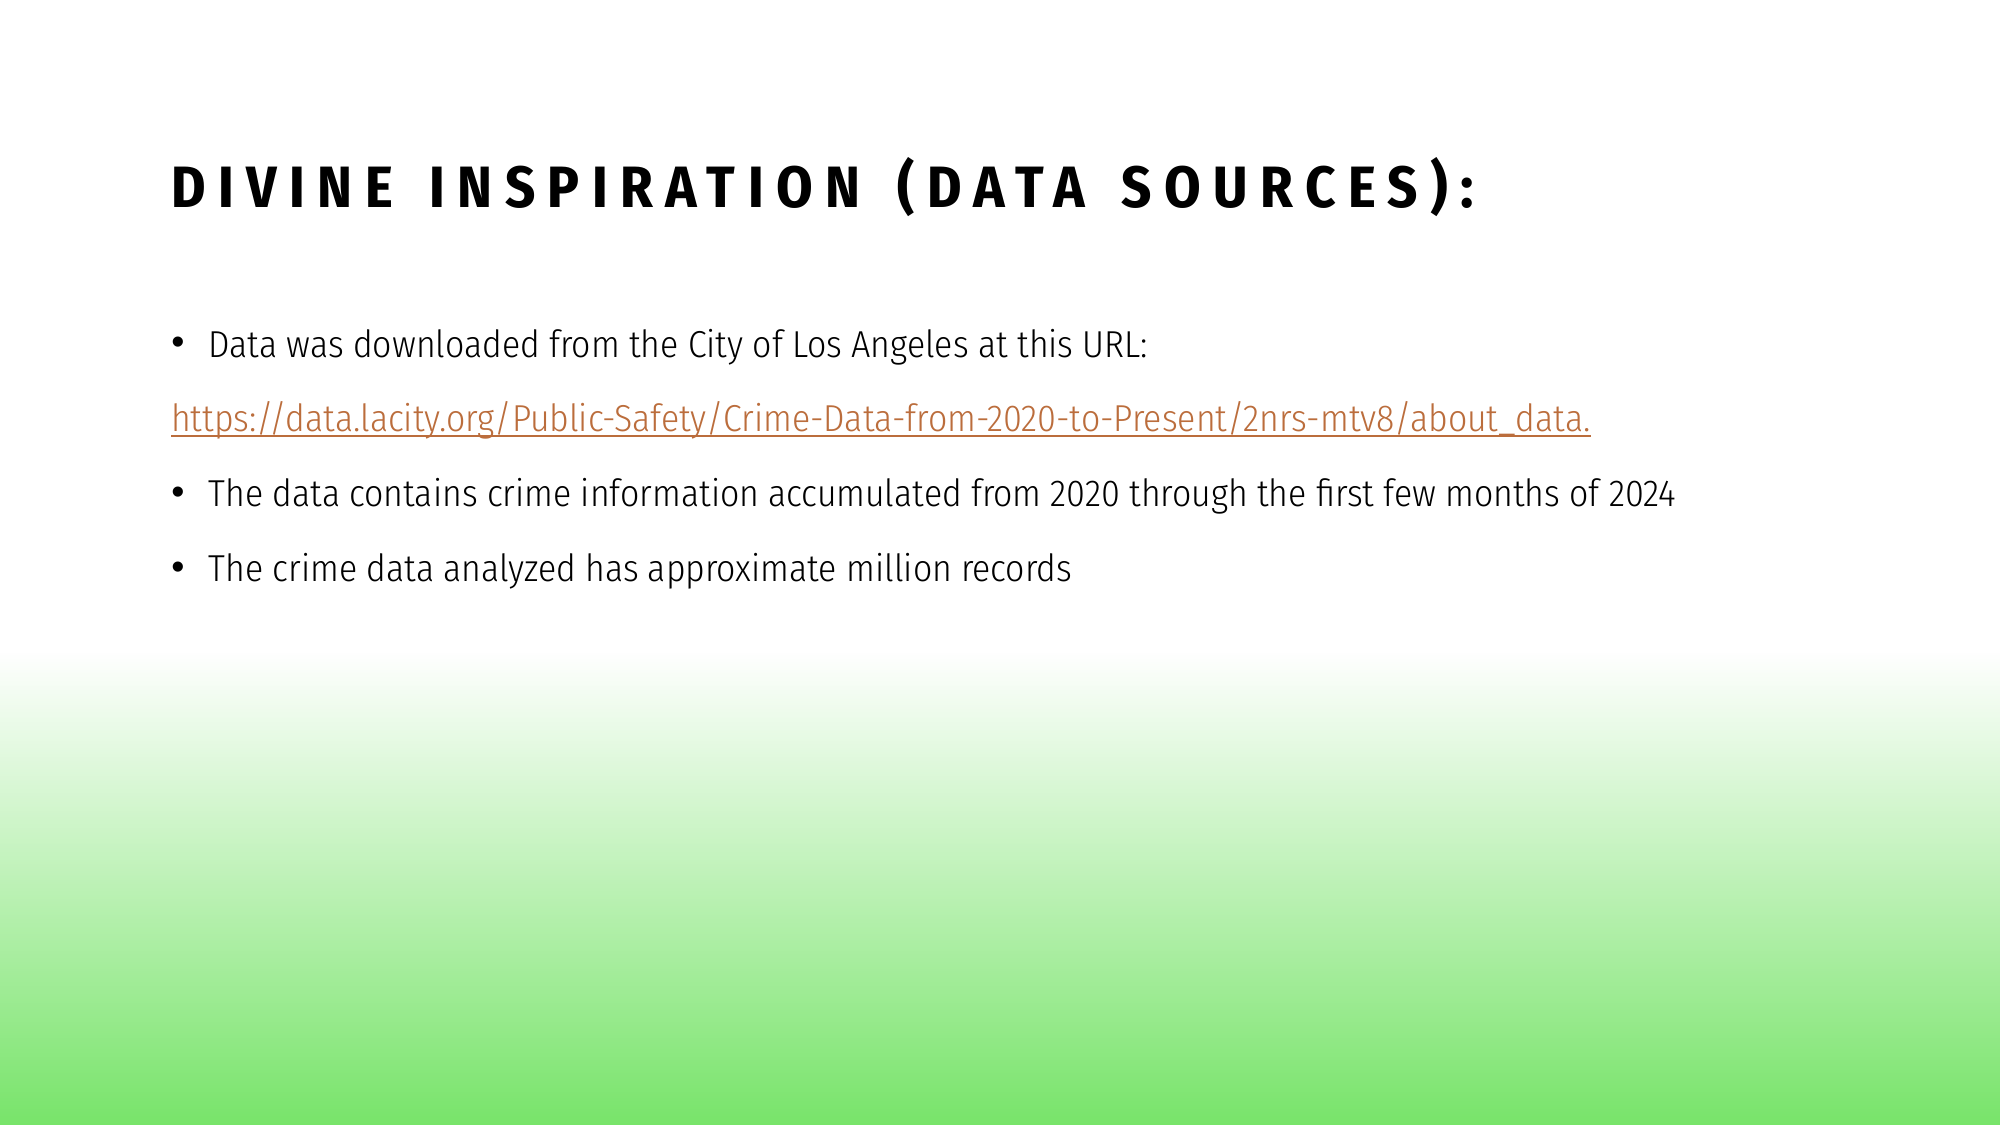

# Divine inspiration (Data Sources):
Data was downloaded from the City of Los Angeles at this URL:
https://data.lacity.org/Public-Safety/Crime-Data-from-2020-to-Present/2nrs-mtv8/about_data.
The data contains crime information accumulated from 2020 through the first few months of 2024
The crime data analyzed has approximate million records